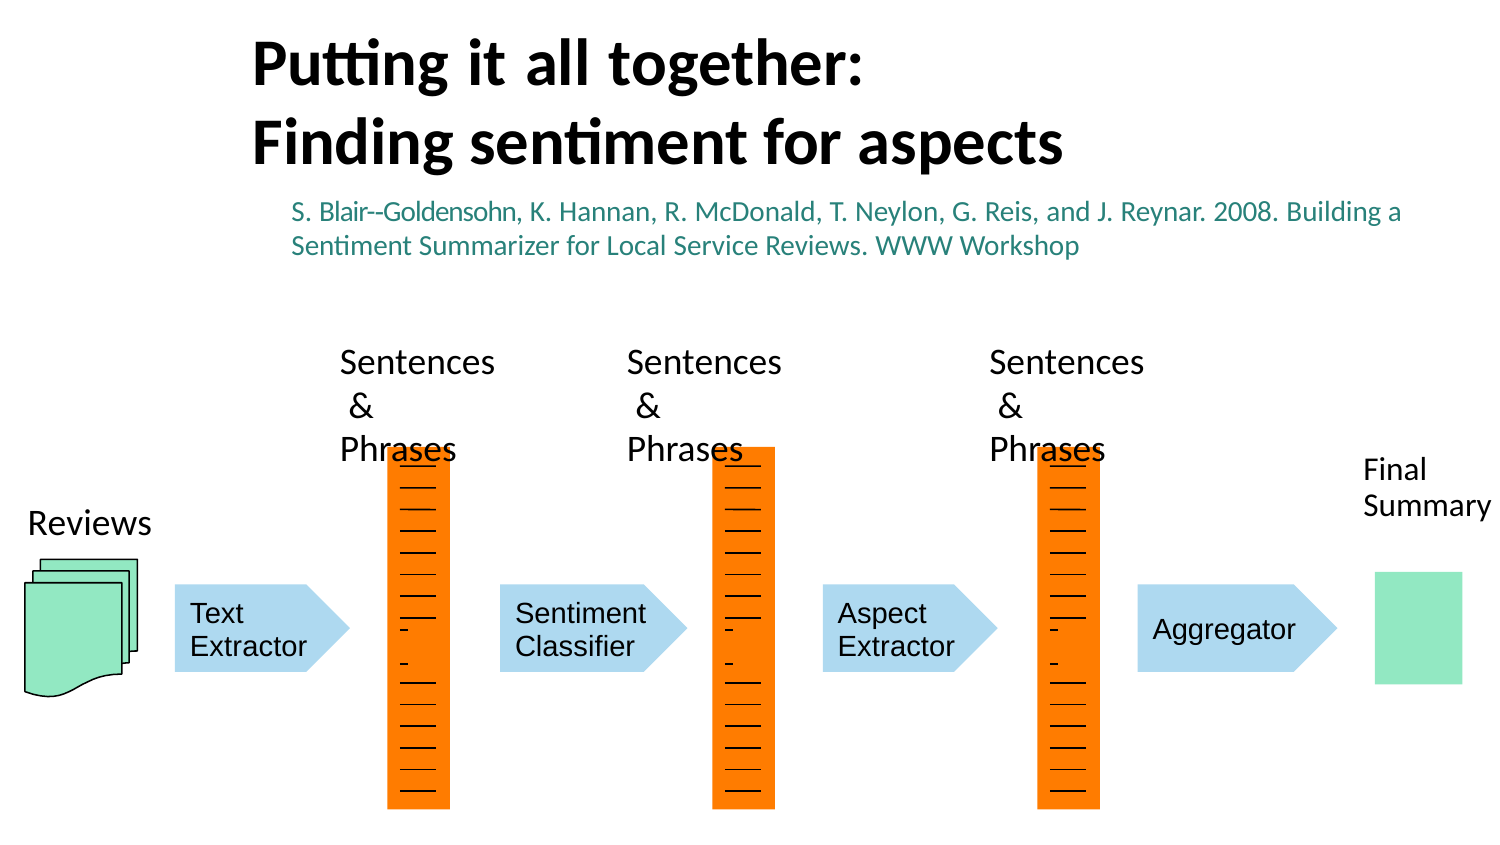

# Putting it all together:  Finding sentiment for aspects
S. Blair-­‐Goldensohn, K. Hannan, R. McDonald, T. Neylon, G. Reis, and J. Reynar. 2008. Building a  Sentiment Summarizer for Local Service Reviews. WWW Workshop
Sentences  & Phrases
Sentences  & Phrases
Sentences  & Phrases
Final  Summary

Reviews

Text  Extractor
Sentiment  Classifier
Aspect  Extractor
Aggregator